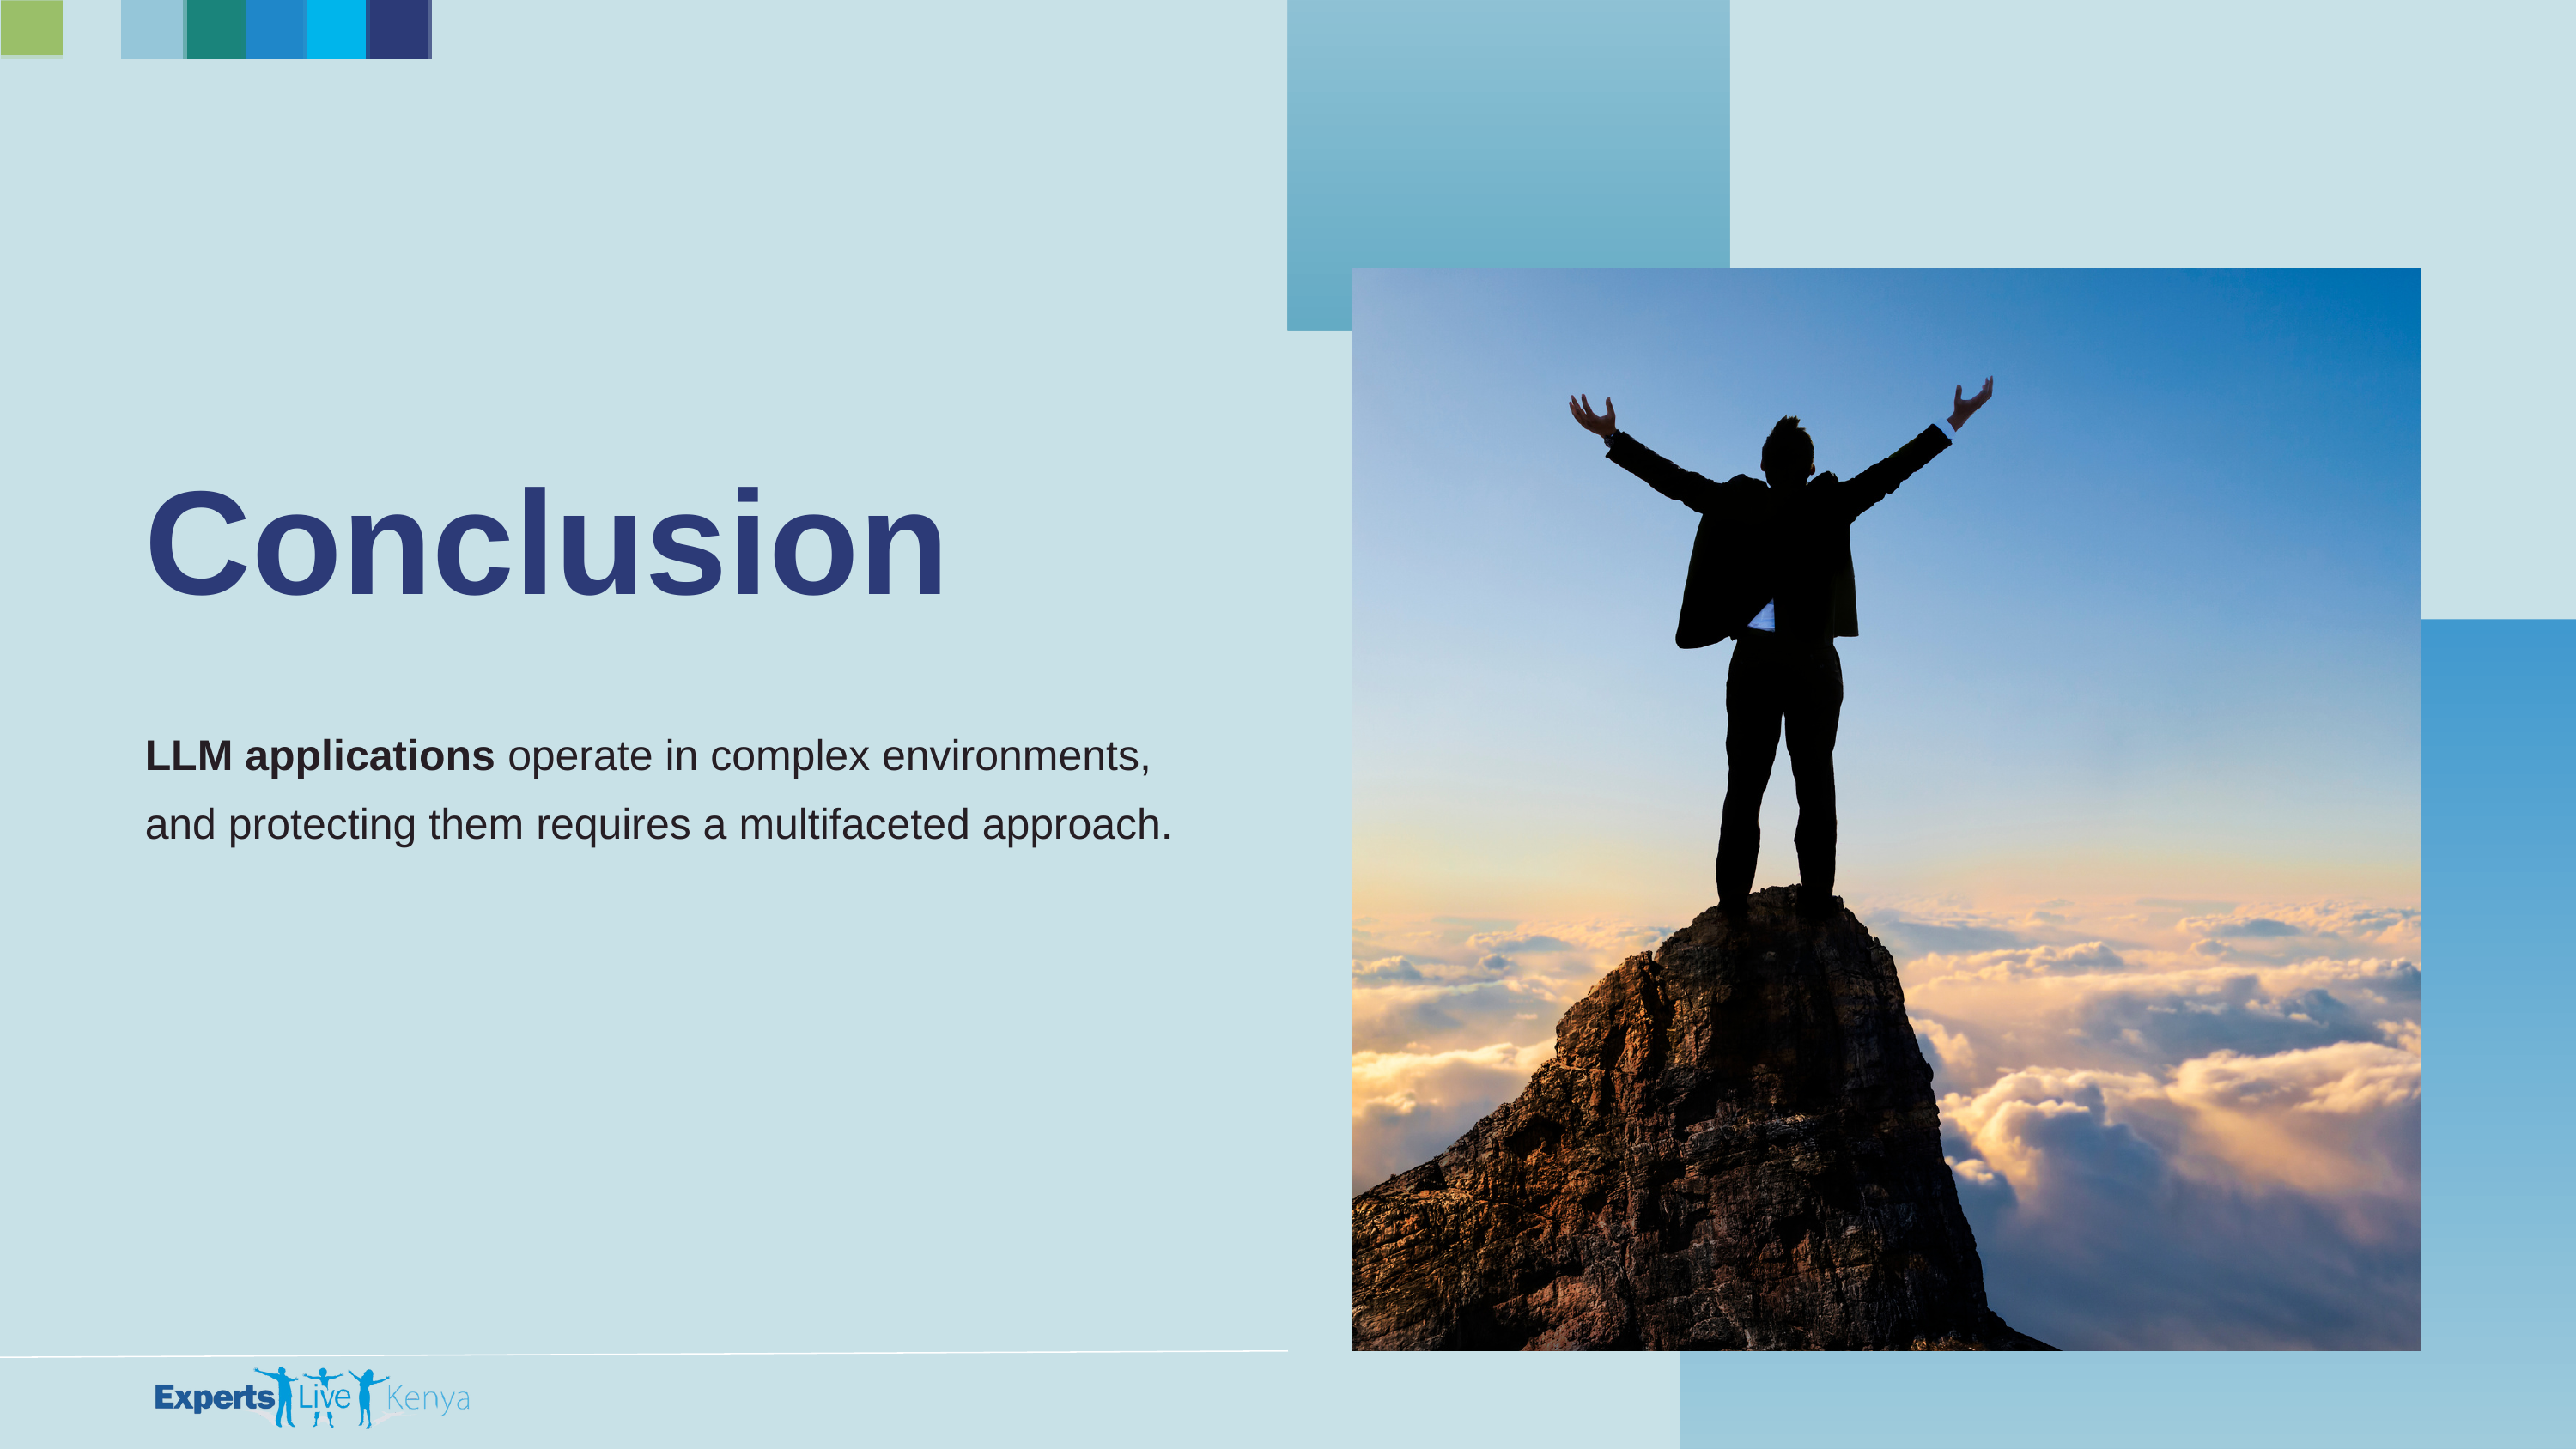

Conclusion

LLM applications operate in complex environments, and protecting them requires a multifaceted approach.